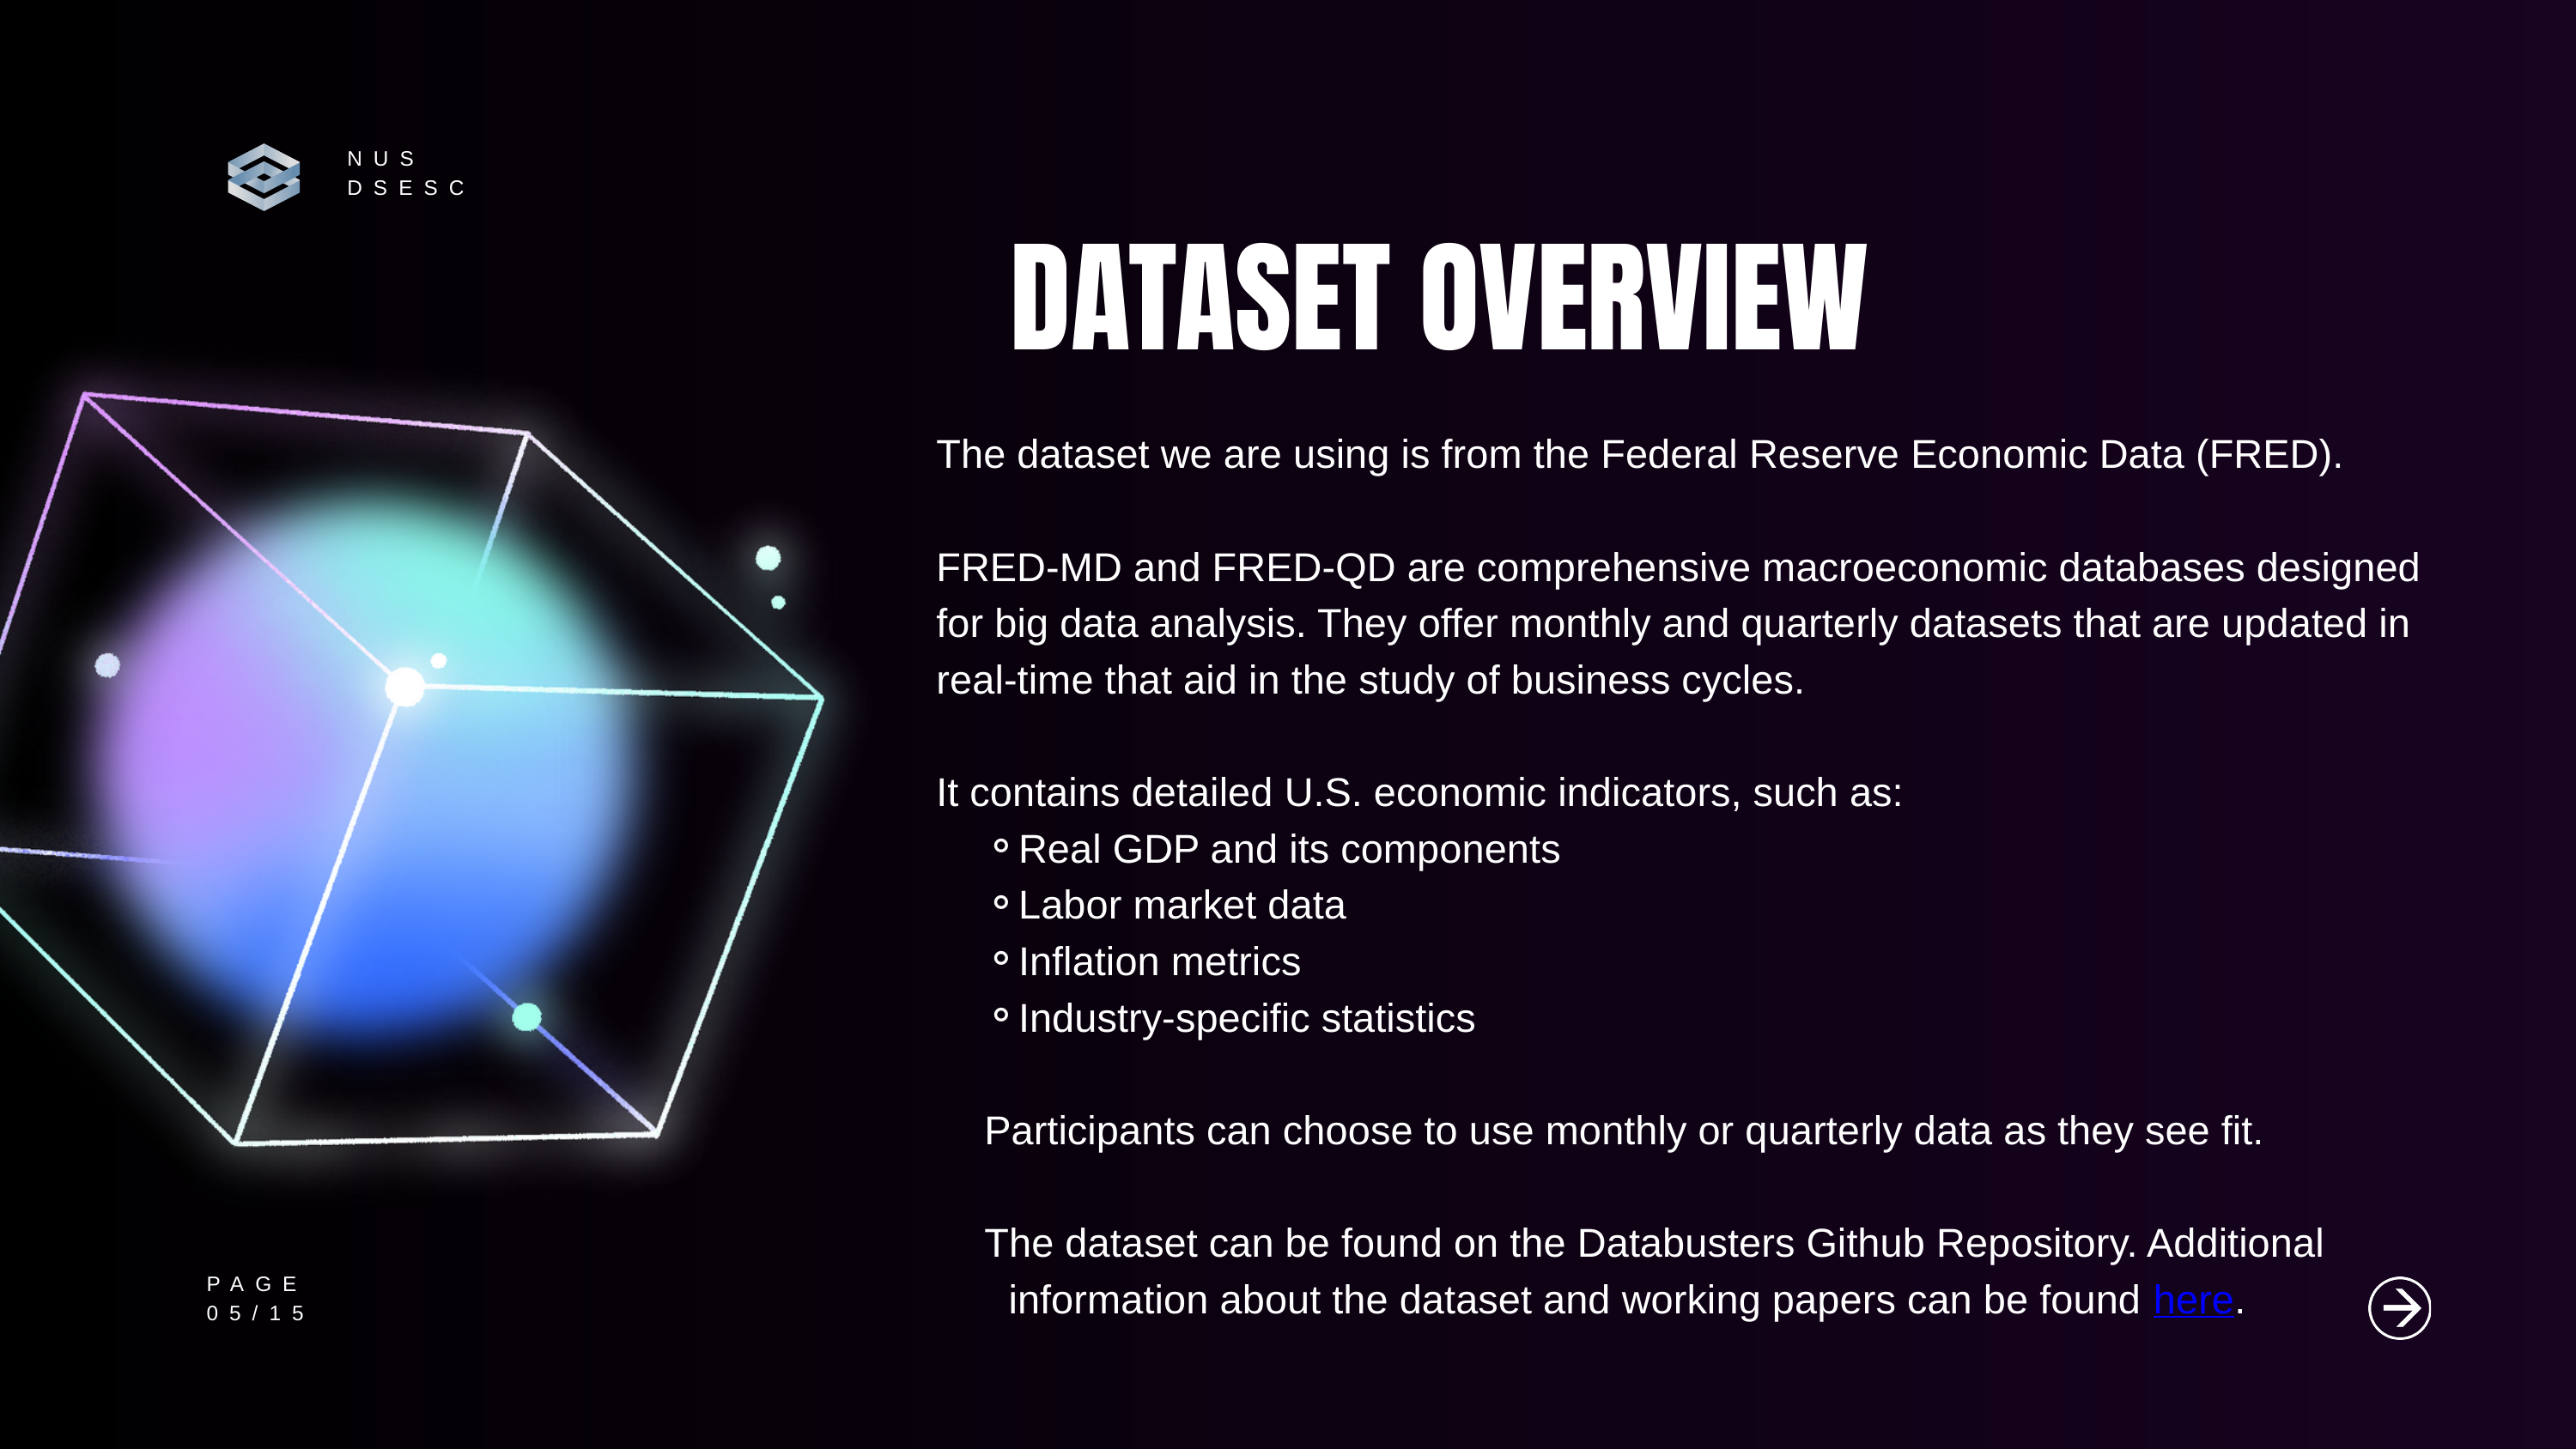

NUS
DSESC

DATASET OVERVIEW

The dataset we are using is from the Federal Reserve Economic Data (FRED).

FRED-MD and FRED-QD are comprehensive macroeconomic databases designed for big data analysis. They offer monthly and quarterly datasets that are updated in real-time that aid in the study of business cycles.

It contains detailed U.S. economic indicators, such as:
Real GDP and its components
Labor market data
Inflation metrics
Industry-specific statistics

Participants can choose to use monthly or quarterly data as they see fit.

The dataset can be found on the Databusters Github Repository. Additional information about the dataset and working papers can be found here.

PAGE
05/15